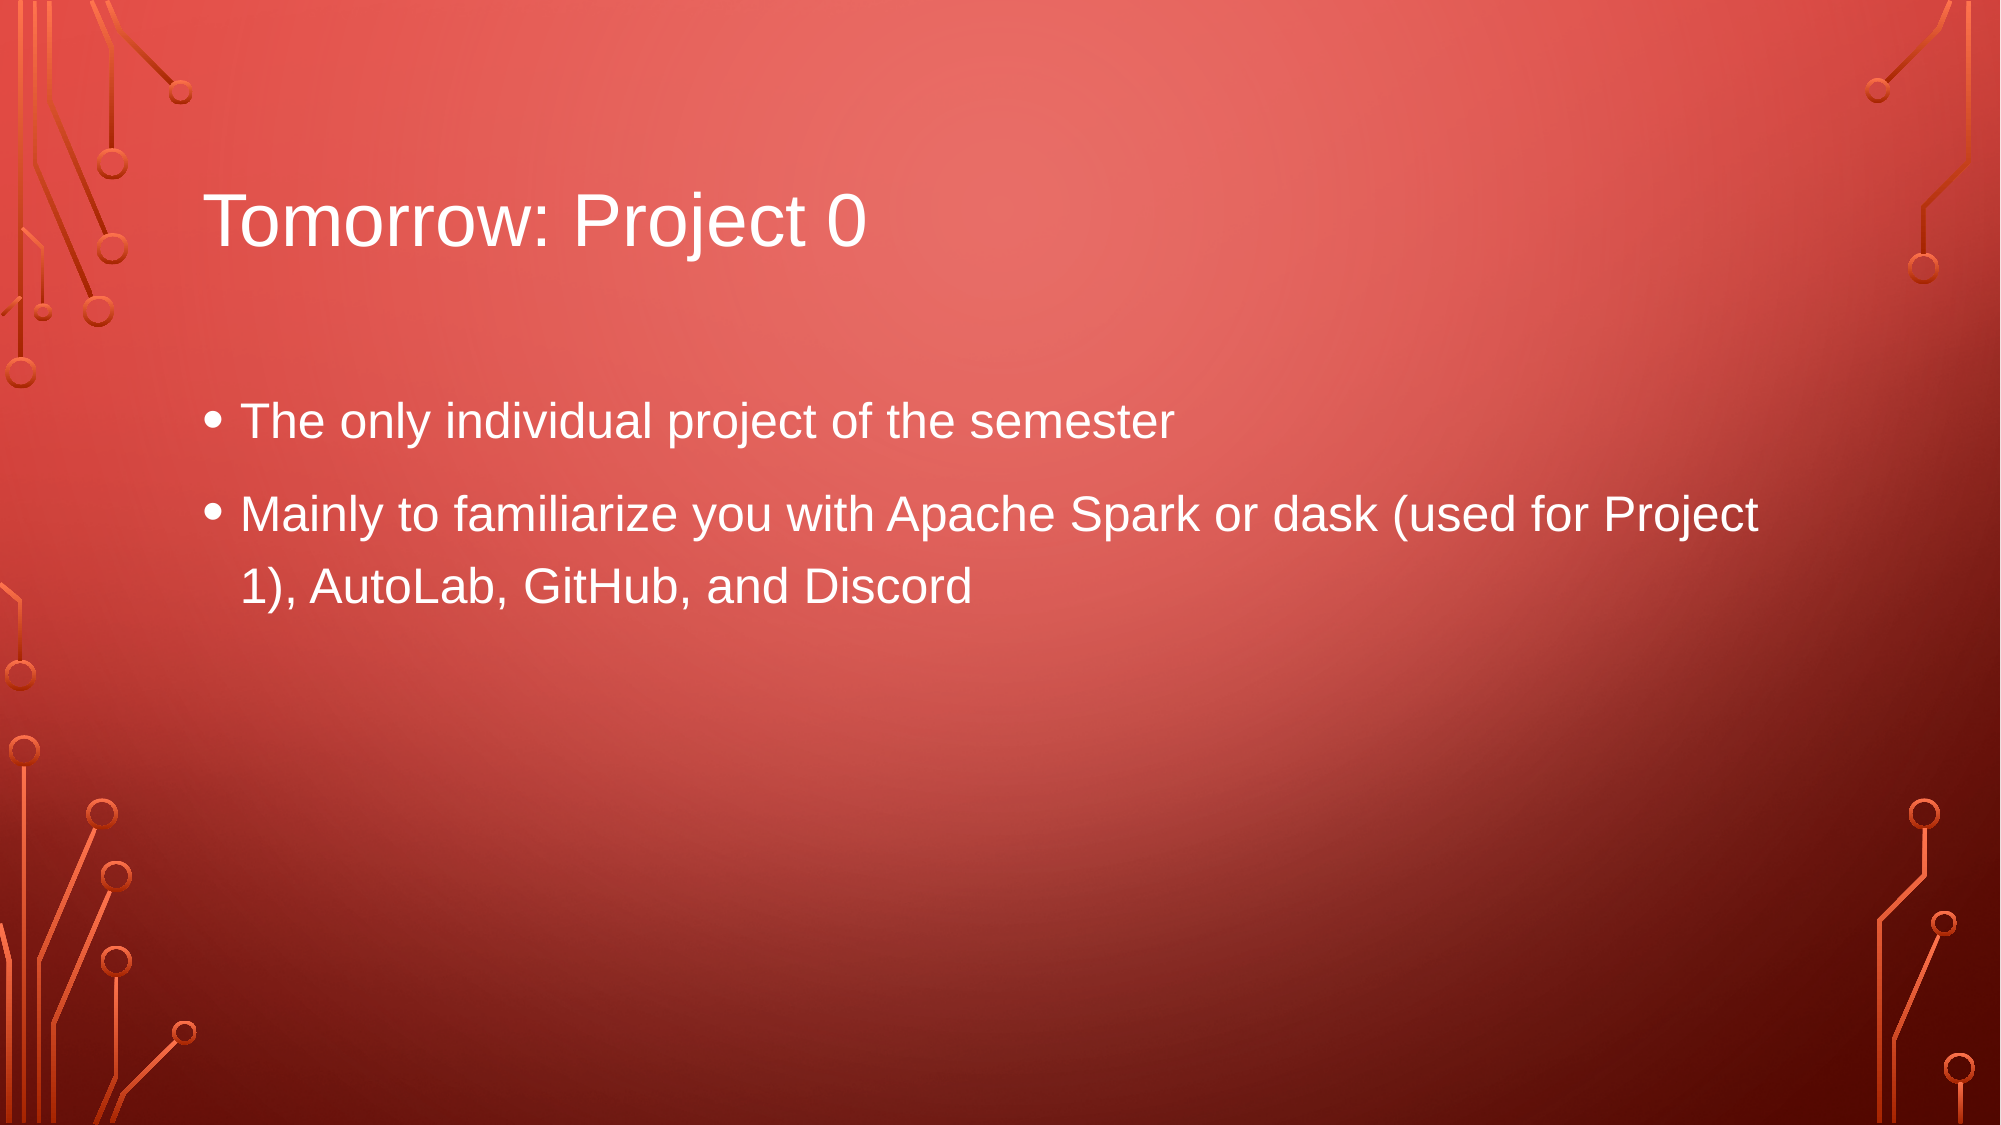

# Tomorrow: Project 0
The only individual project of the semester
Mainly to familiarize you with Apache Spark or dask (used for Project 1), AutoLab, GitHub, and Discord